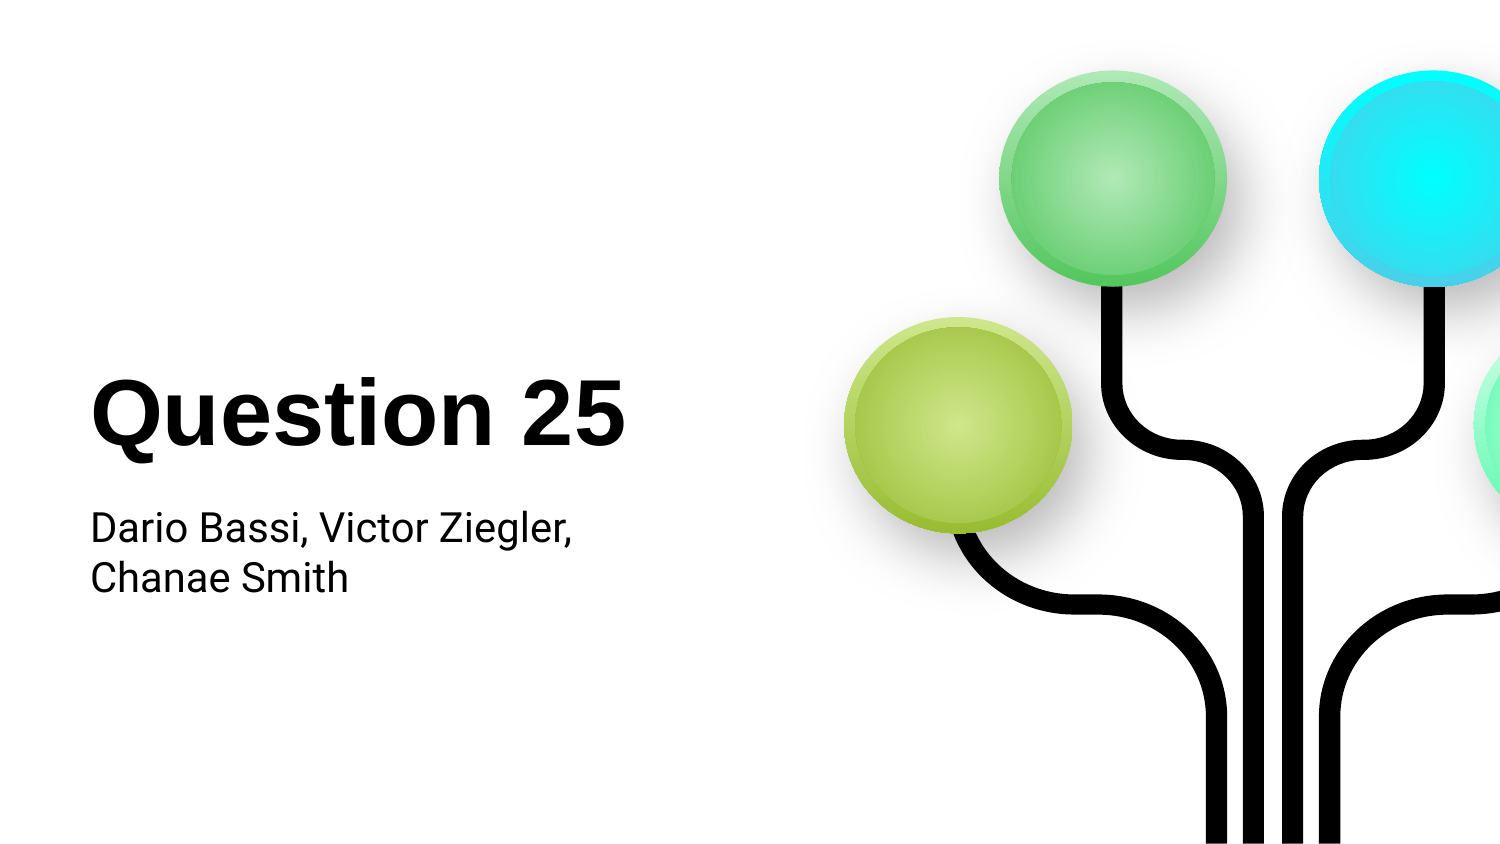

# Question 25
Dario Bassi, Victor Ziegler, Chanae Smith